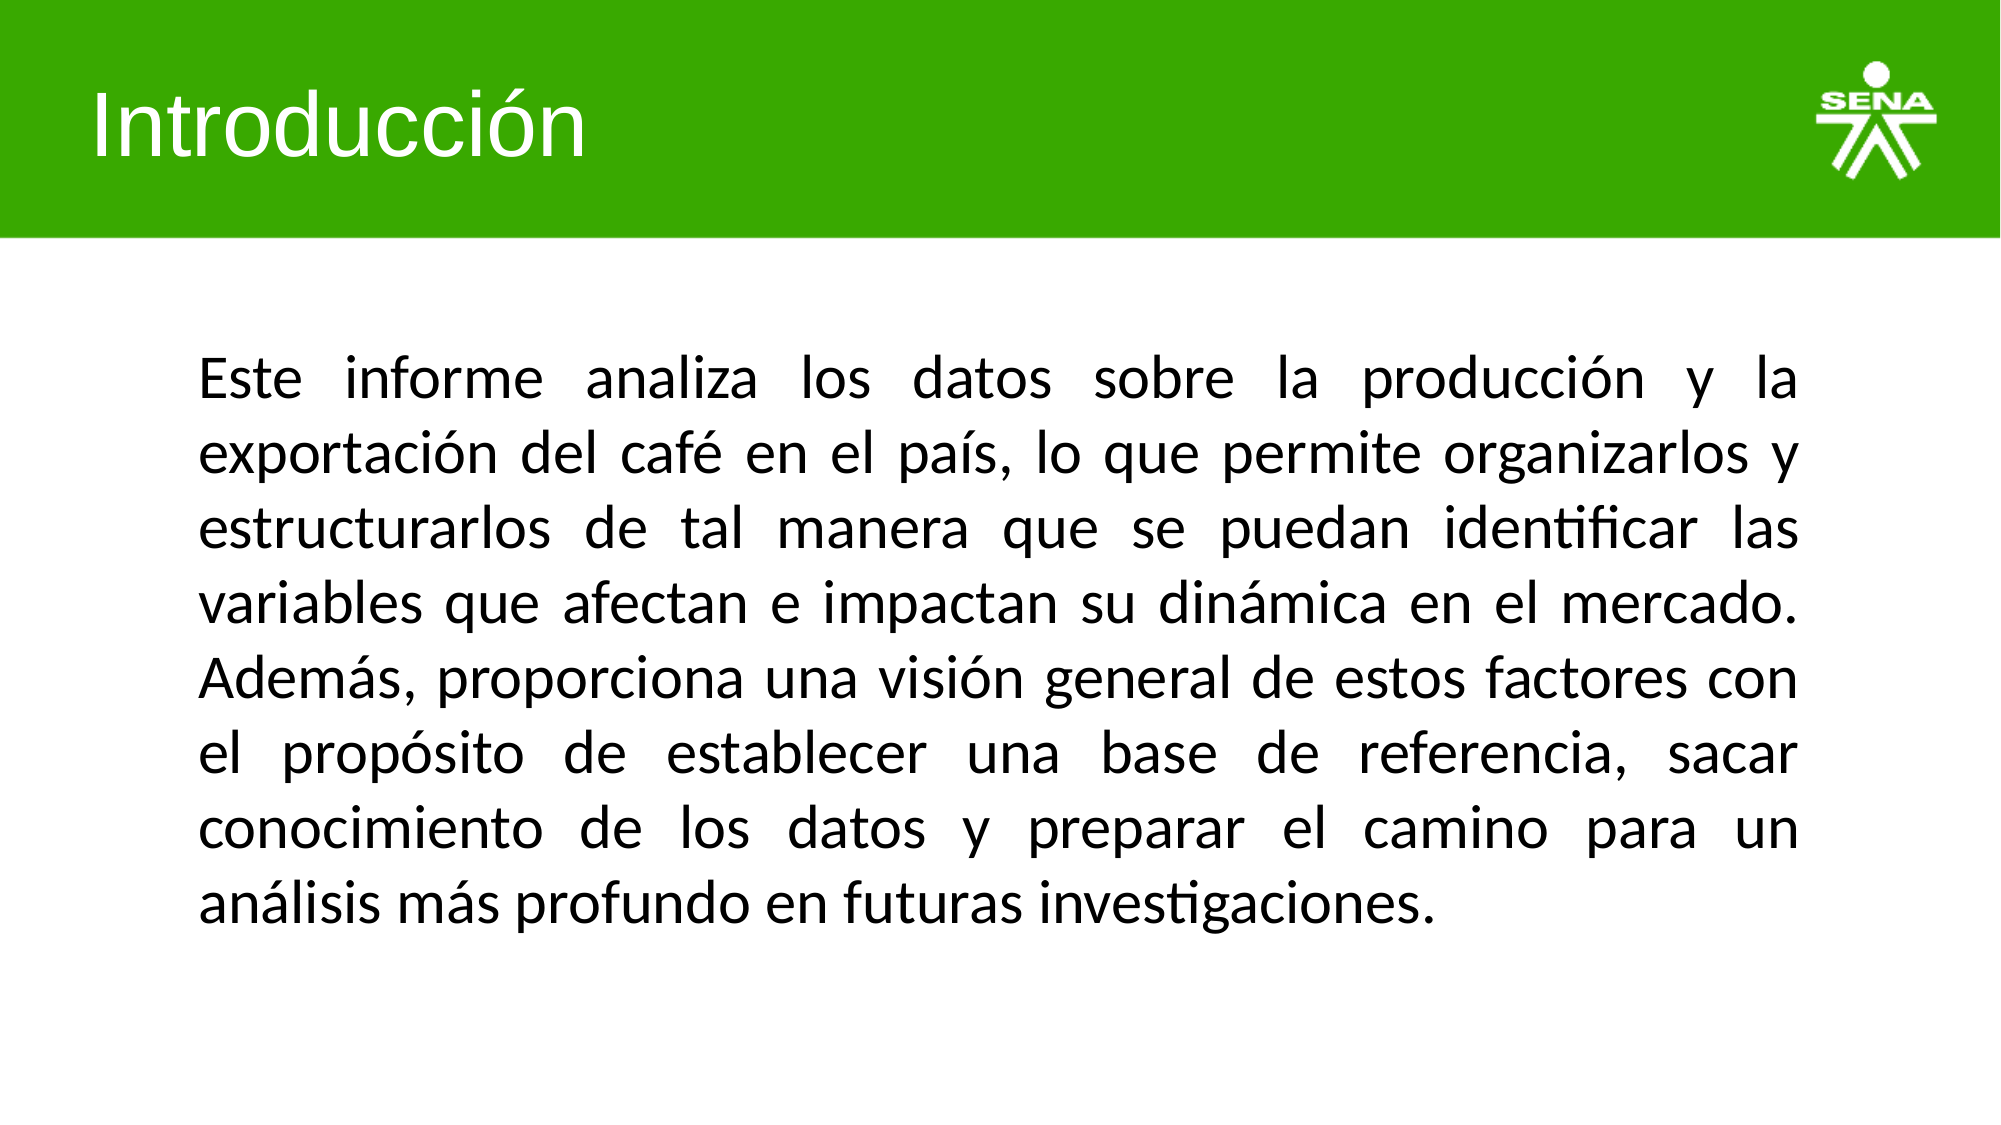

# Introducción
Este informe analiza los datos sobre la producción y la exportación del café en el país, lo que permite organizarlos y estructurarlos de tal manera que se puedan identificar las variables que afectan e impactan su dinámica en el mercado. Además, proporciona una visión general de estos factores con el propósito de establecer una base de referencia, sacar conocimiento de los datos y preparar el camino para un análisis más profundo en futuras investigaciones.